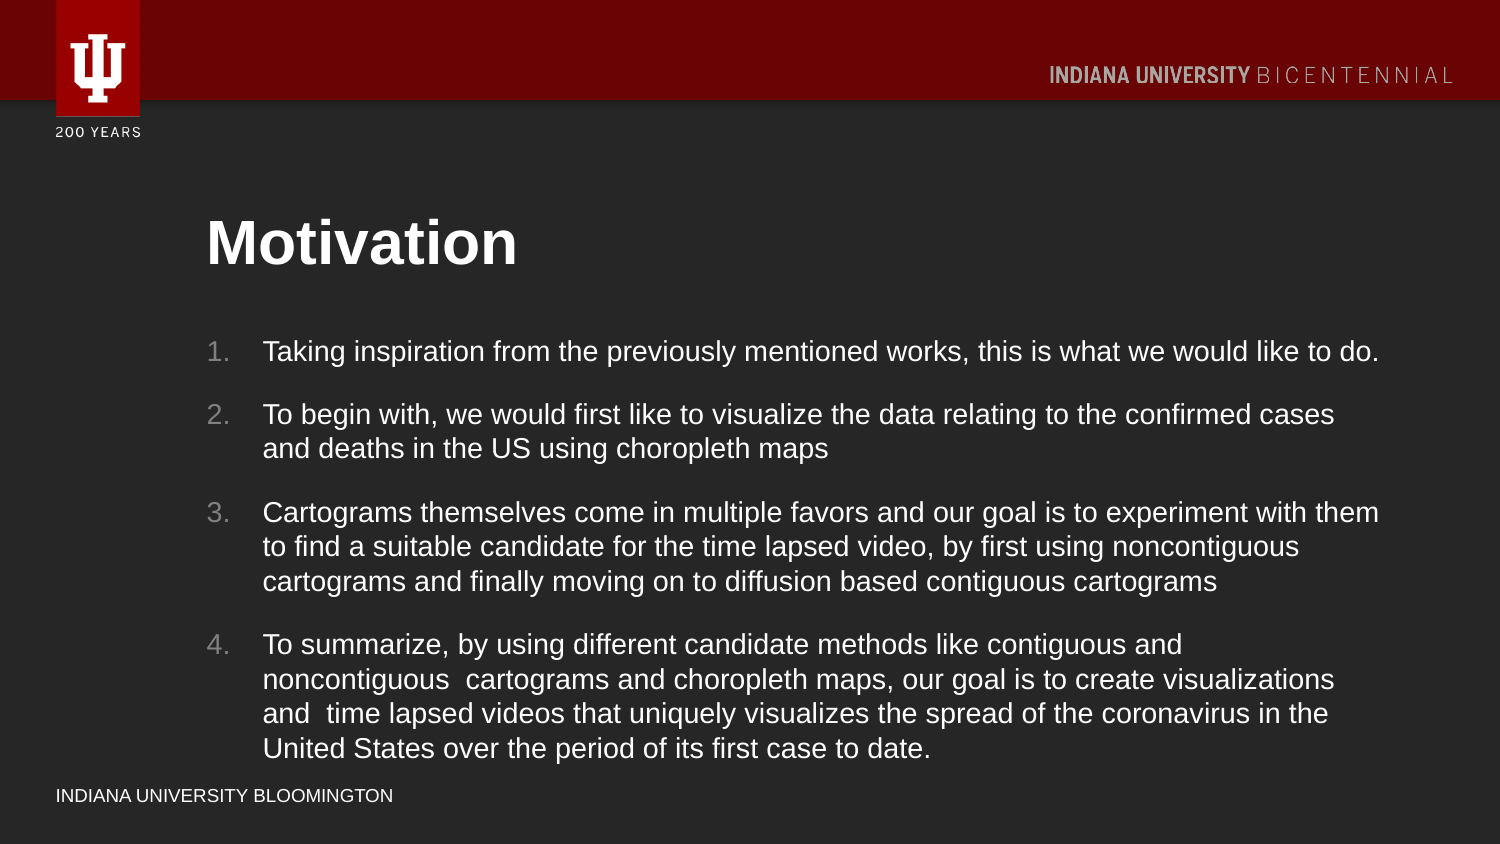

# Motivation
Taking inspiration from the previously mentioned works, this is what we would like to do.
To begin with, we would first like to visualize the data relating to the confirmed cases and deaths in the US using choropleth maps
Cartograms themselves come in multiple favors and our goal is to experiment with them to find a suitable candidate for the time lapsed video, by first using noncontiguous cartograms and finally moving on to diffusion based contiguous cartograms
To summarize, by using different candidate methods like contiguous and noncontiguous  cartograms and choropleth maps, our goal is to create visualizations and  time lapsed videos that uniquely visualizes the spread of the coronavirus in the United States over the period of its first case to date.